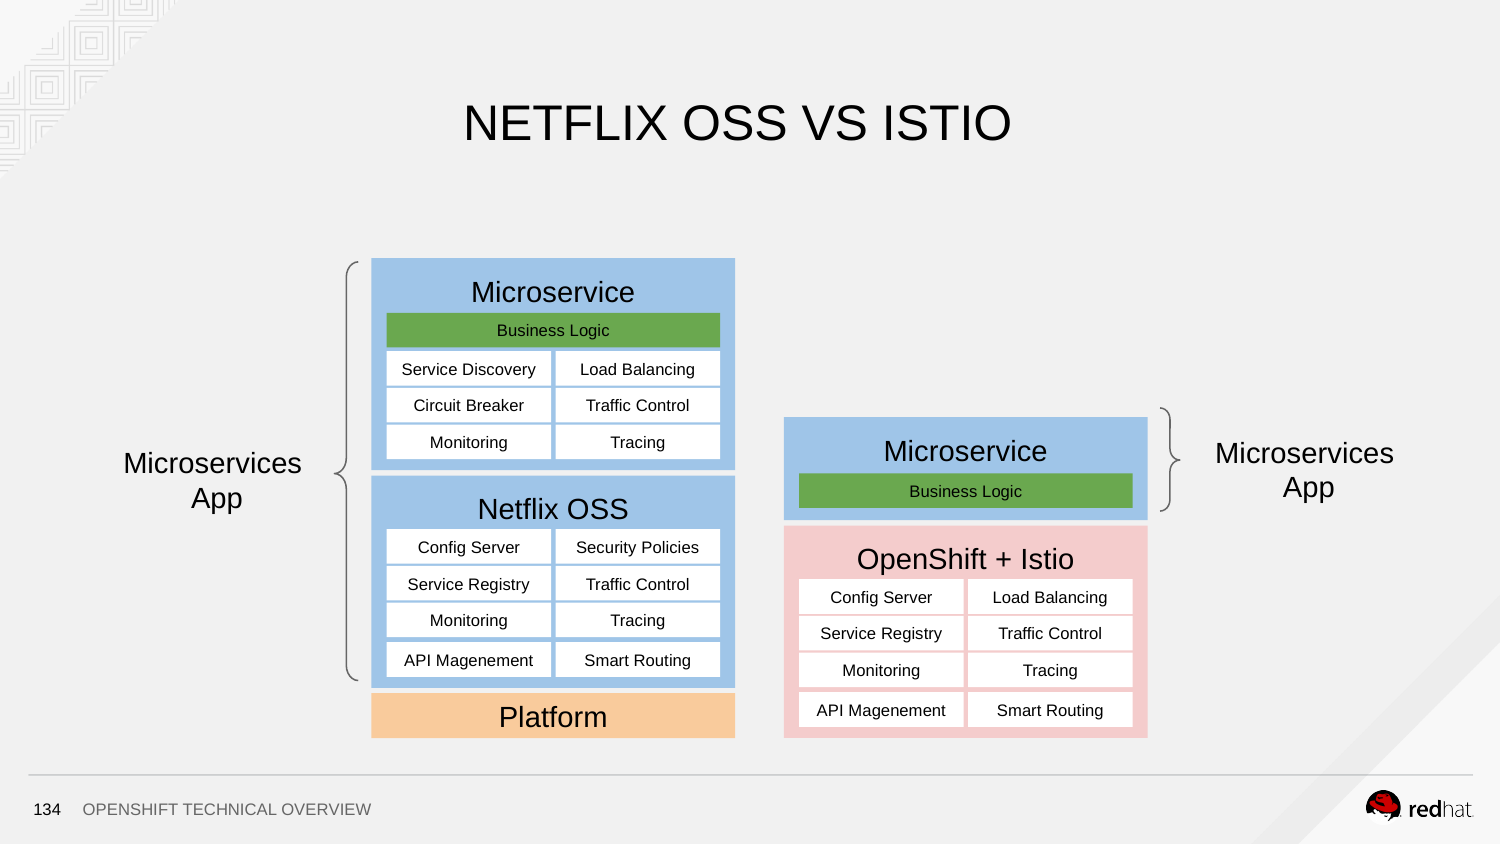

NETFLIX OSS VS ISTIO
Microservice

Business Logic
Service Discovery
Load Balancing
Traffic Control
Circuit Breaker

Microservice
Microservices
App
Tracing
Monitoring
Microservices
App
Business Logic
Netflix OSS
OpenShift + Istio
Config Server
Security Policies
Traffic Control
Service Registry
Config Server
Load Balancing
Tracing
Monitoring
Traffic Control
Service Registry
Smart Routing
API Magenement
Tracing
Monitoring
Smart Routing
API Magenement
Platform
134